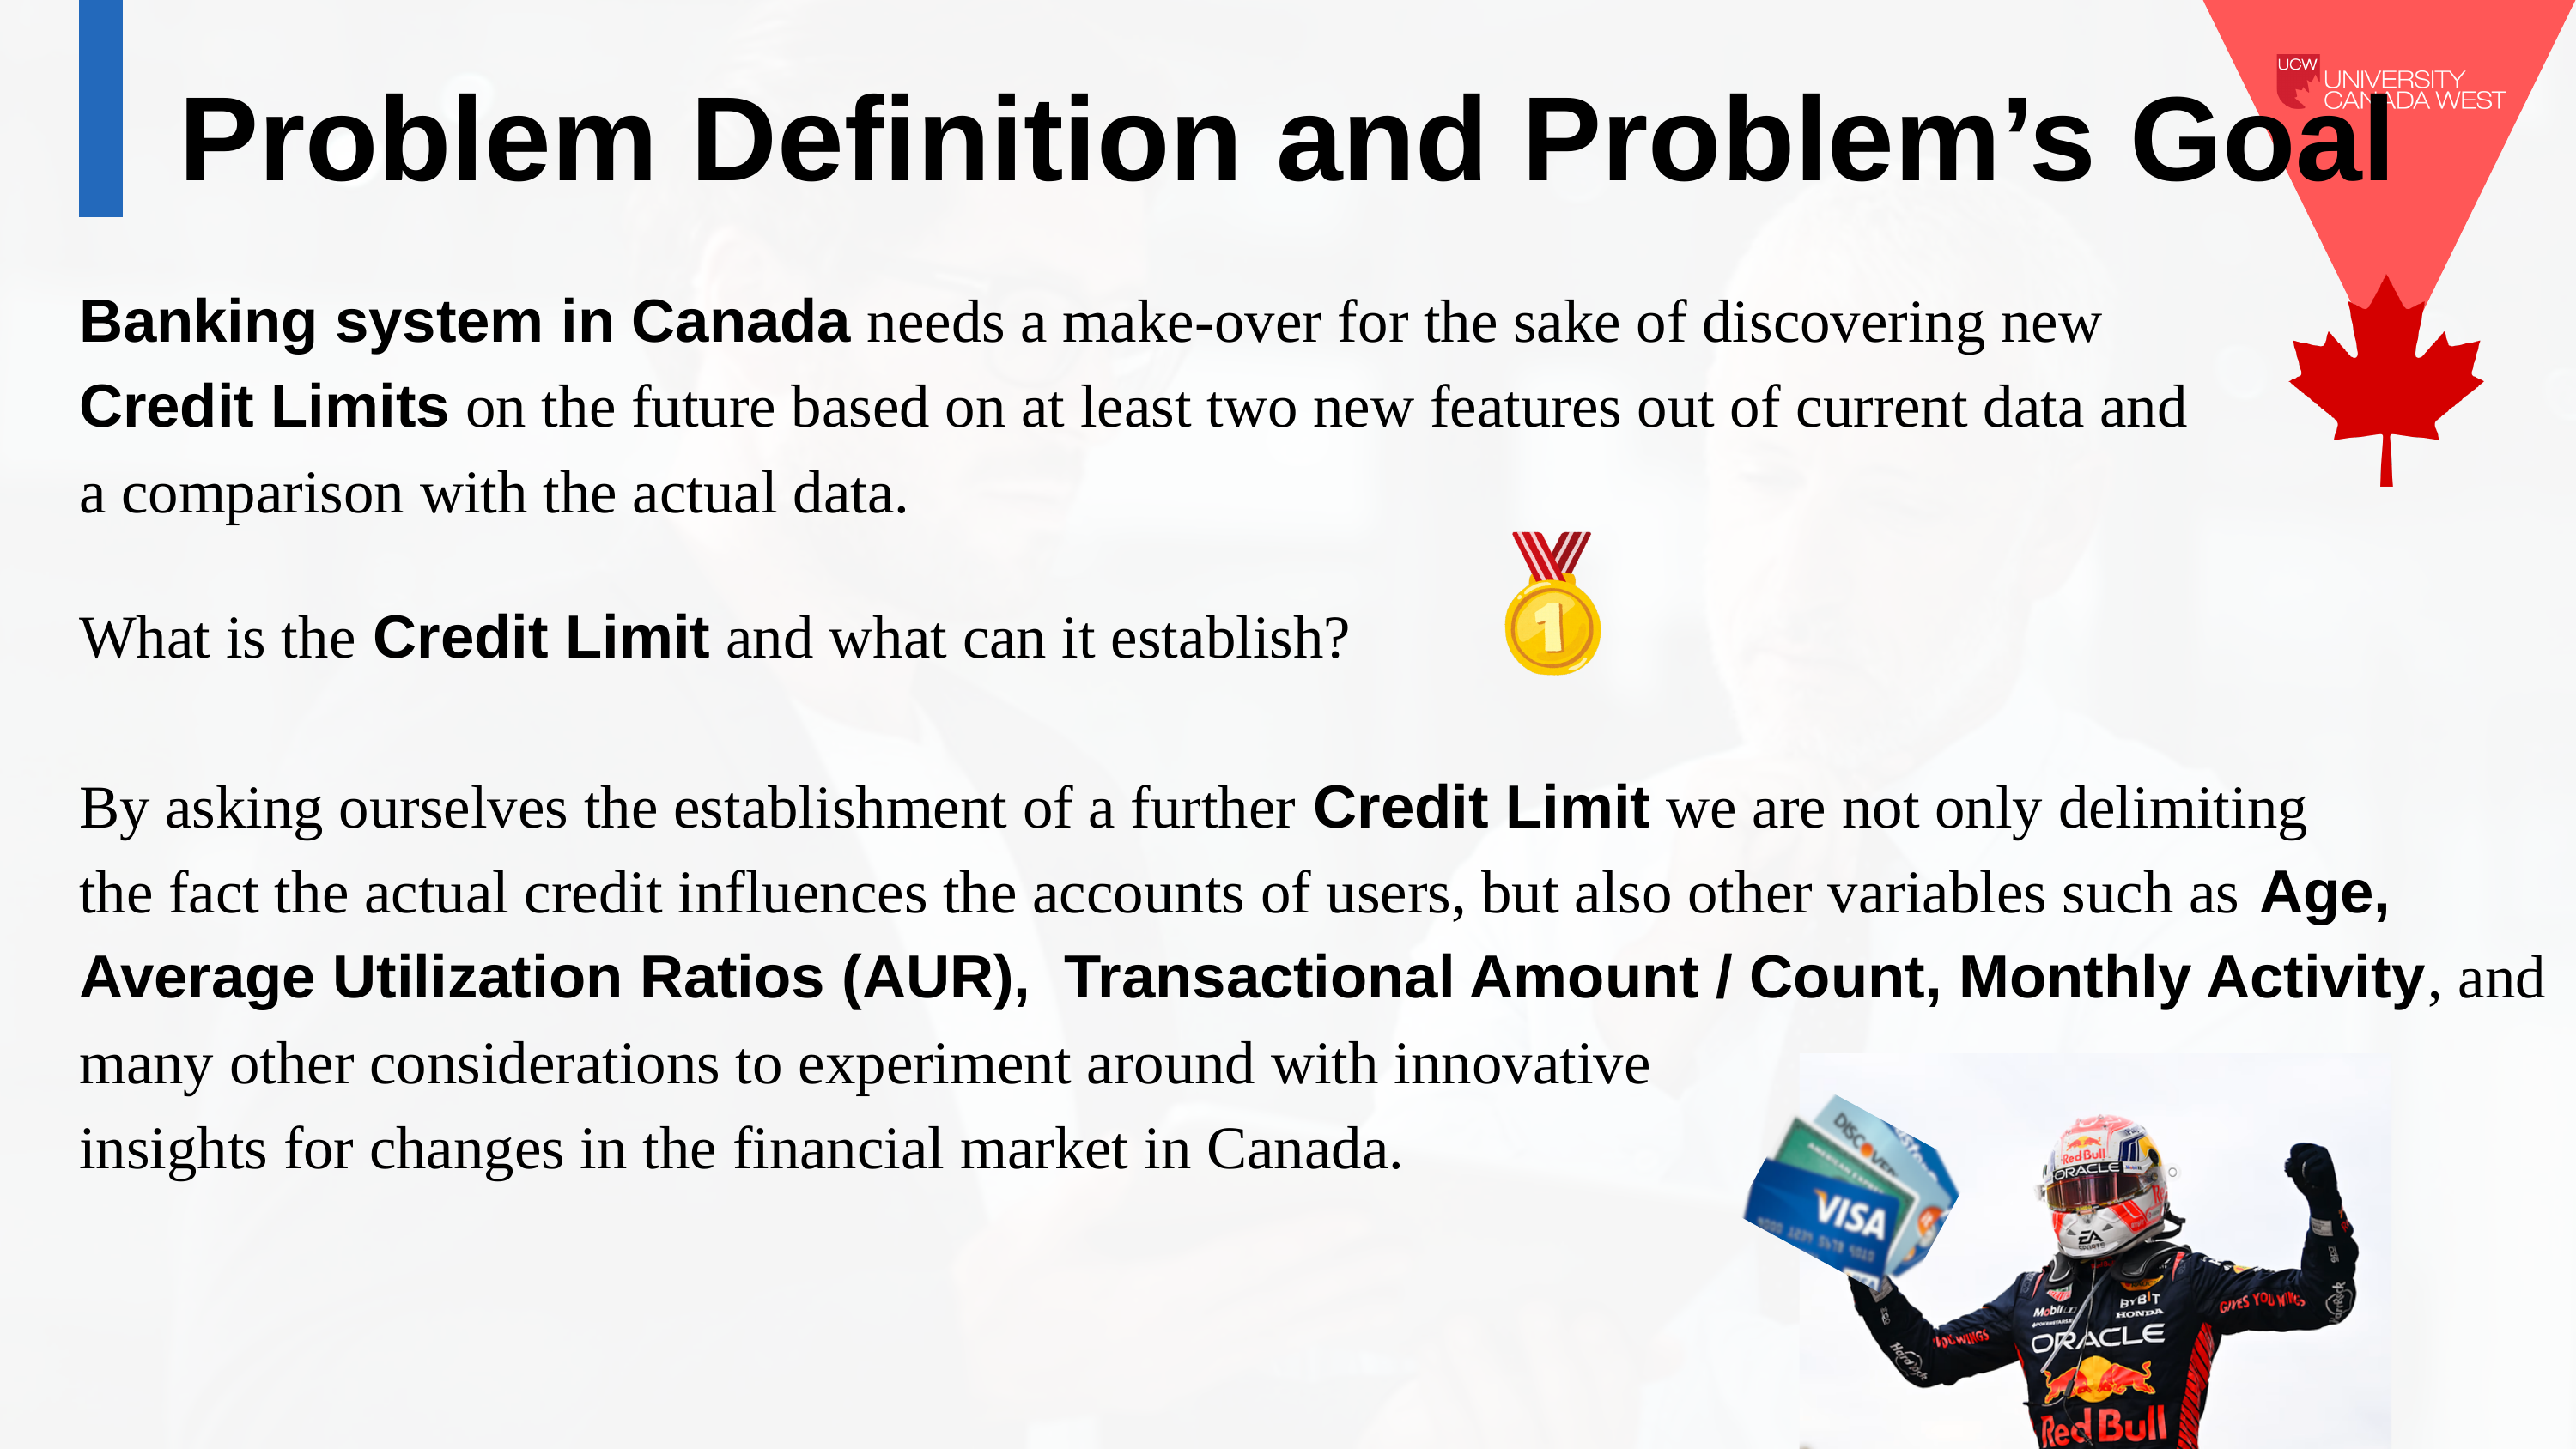

Problem Definition and Problem’s Goal

Banking system in Canada needs a make-over for the sake of discovering new
Credit Limits on the future based on at least two new features out of current data and
a comparison with the actual data.

What is the Credit Limit and what can it establish?

By asking ourselves the establishment of a further Credit Limit we are not only delimiting
the fact the actual credit influences the accounts of users, but also other variables such as Age,
Average Utilization Ratios (AUR),  Transactional Amount / Count, Monthly Activity, and many other considerations to experiment around with innovative
insights for changes in the financial market in Canada.